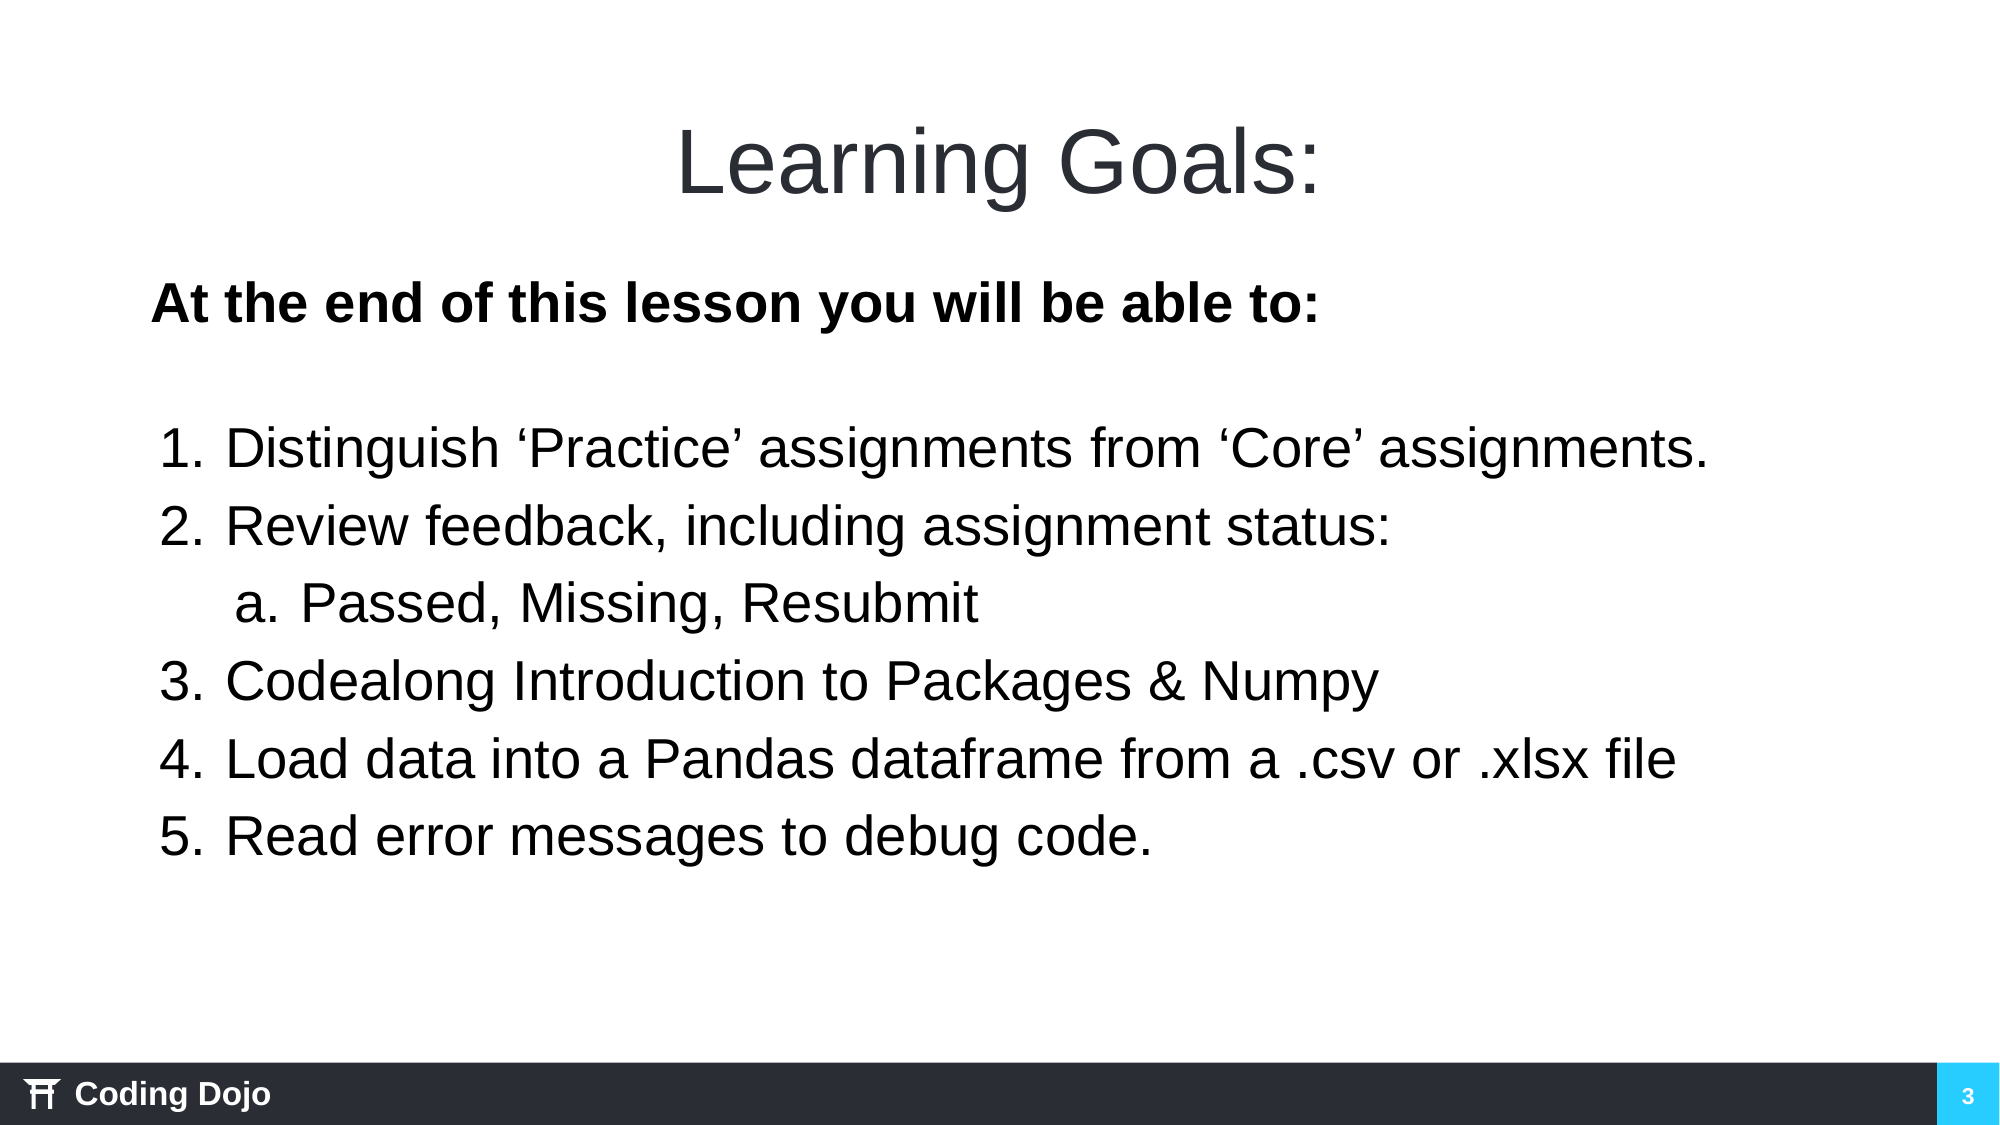

# Learning Goals:

At the end of this lesson you will be able to:

Distinguish ‘Practice’ assignments from ‘Core’ assignments.
Review feedback, including assignment status:
Passed, Missing, Resubmit
Codealong Introduction to Packages & Numpy
Load data into a Pandas dataframe from a .csv or .xlsx file
Read error messages to debug code.